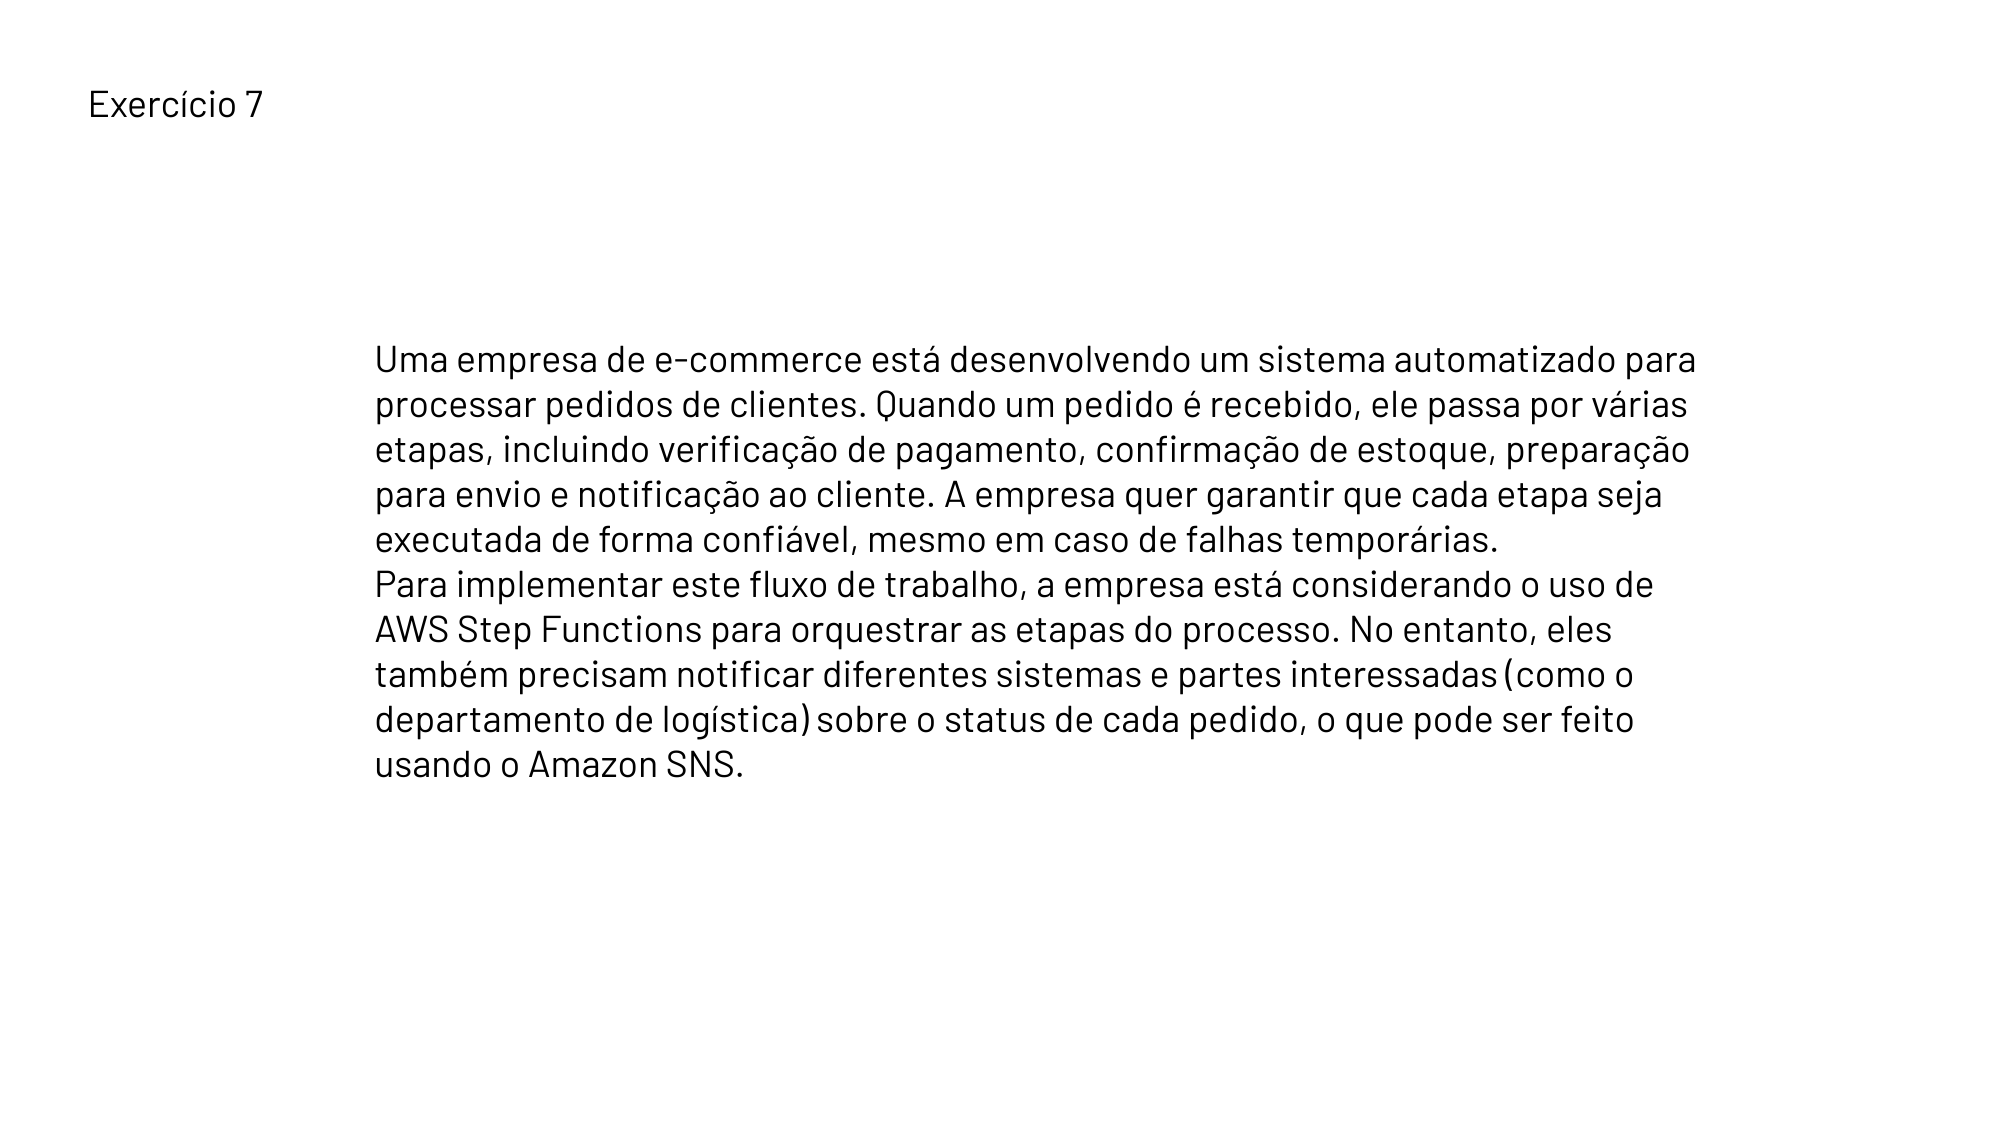

Exercício 7
Uma empresa de e-commerce está desenvolvendo um sistema automatizado para processar pedidos de clientes. Quando um pedido é recebido, ele passa por várias etapas, incluindo verificação de pagamento, confirmação de estoque, preparação para envio e notificação ao cliente. A empresa quer garantir que cada etapa seja executada de forma confiável, mesmo em caso de falhas temporárias.
Para implementar este fluxo de trabalho, a empresa está considerando o uso de AWS Step Functions para orquestrar as etapas do processo. No entanto, eles também precisam notificar diferentes sistemas e partes interessadas (como o departamento de logística) sobre o status de cada pedido, o que pode ser feito usando o Amazon SNS.